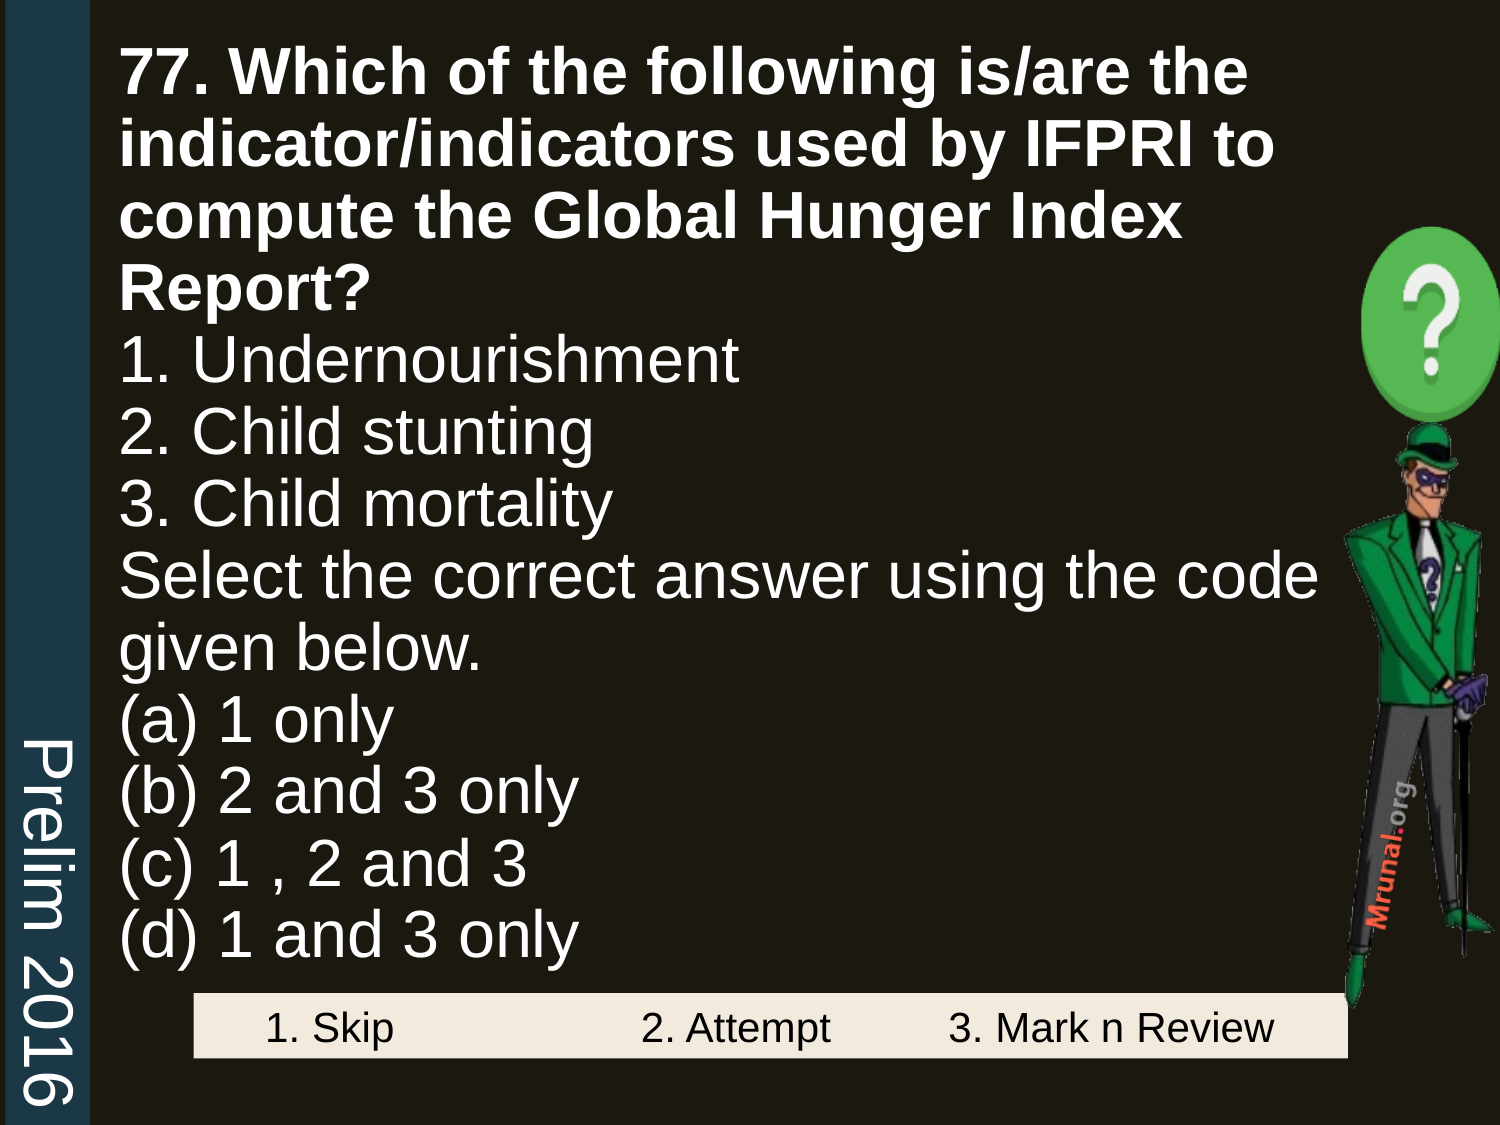

Prelim 2016
77. Which of the following is/are the indicator/indicators used by IFPRI to compute the Global Hunger Index Report?
1. Undernourishment
2. Child stunting
3. Child mortality
Select the correct answer using the code given below.
(a) 1 only
(b) 2 and 3 only
(c) 1 , 2 and 3
(d) 1 and 3 only